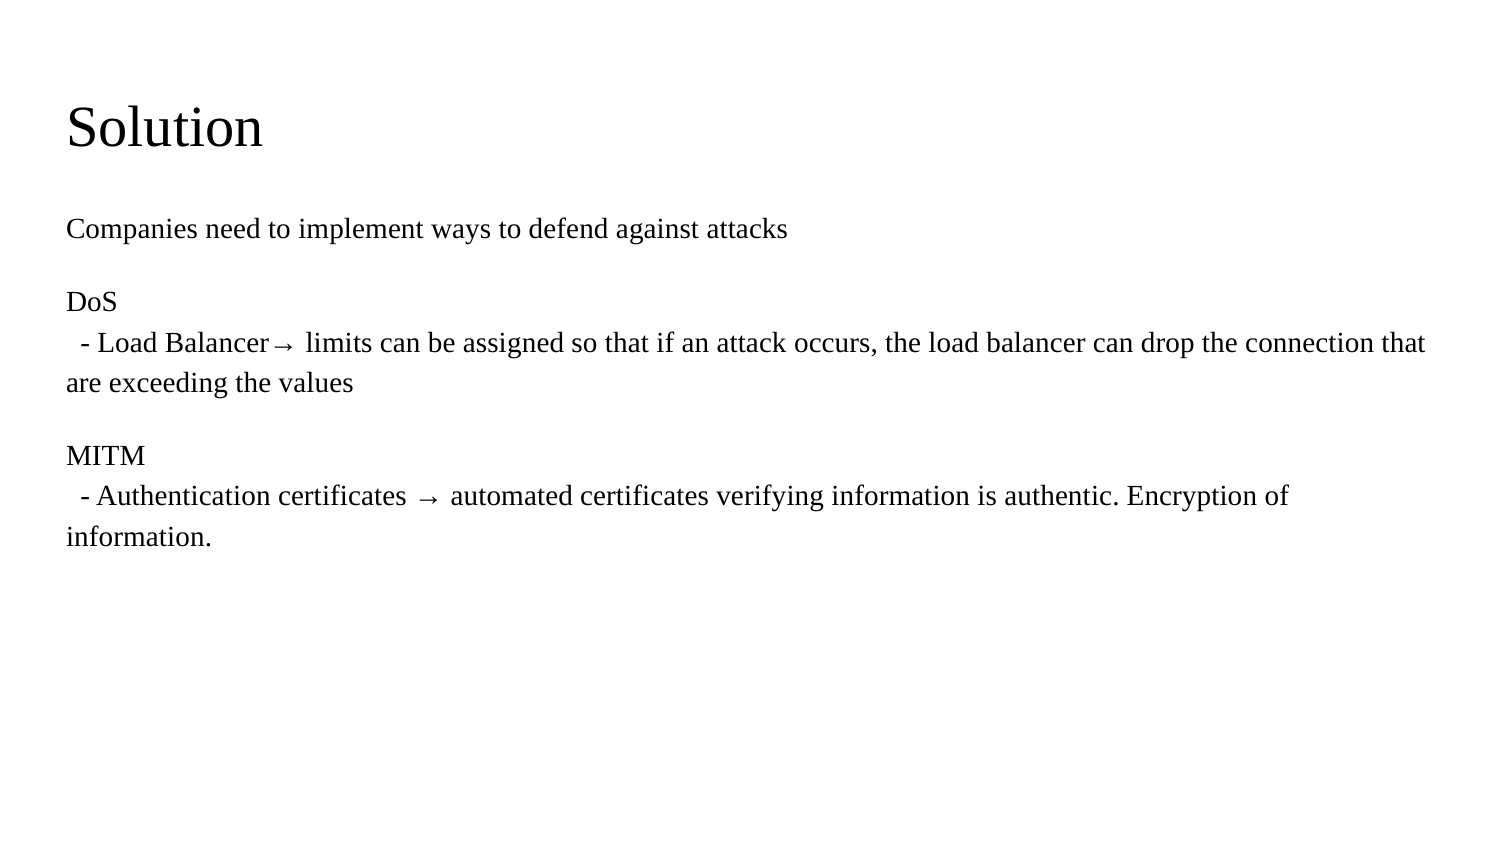

# Solution
Companies need to implement ways to defend against attacks
DoS
  - Load Balancer→ limits can be assigned so that if an attack occurs, the load balancer can drop the connection that are exceeding the values
MITM
  - Authentication certificates → automated certificates verifying information is authentic. Encryption of information.